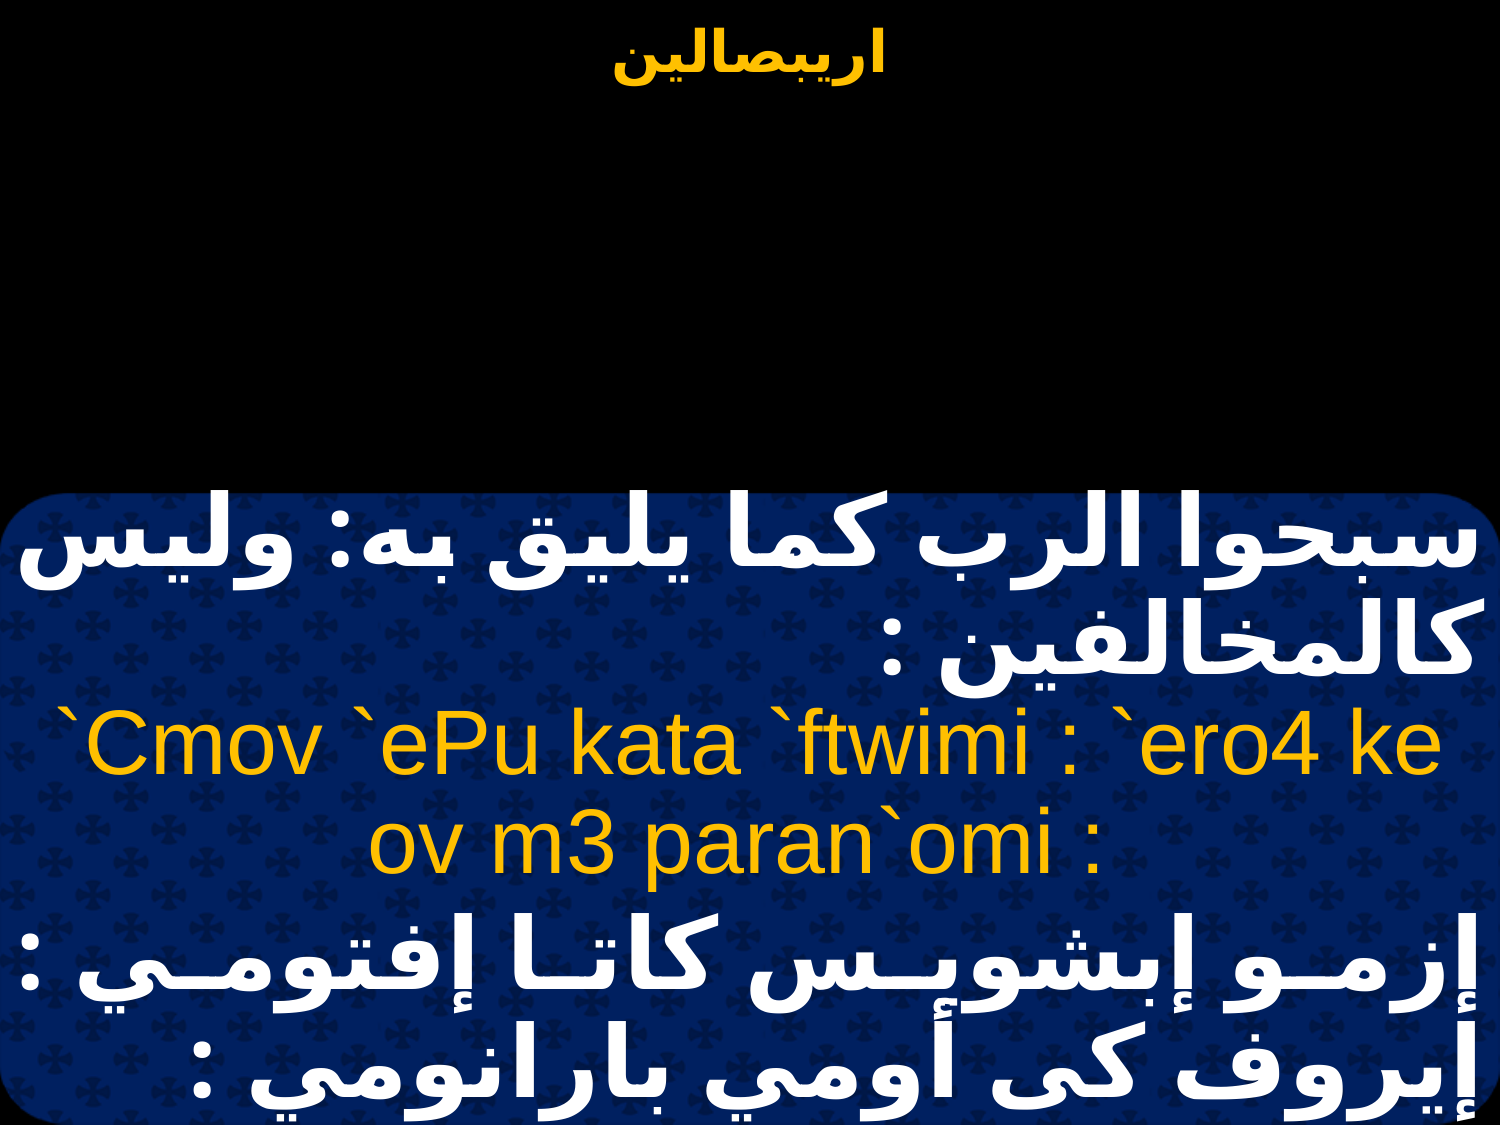

سبحوا الرب كما يليق به: وليس كالمخالفين :

`Cmov `ePu kata `ftwimi : `ero4 ke ov m3 paran`omi :

إزمو إبشويس كاتا إفتومي : إيروف كى أومي بارانومي :